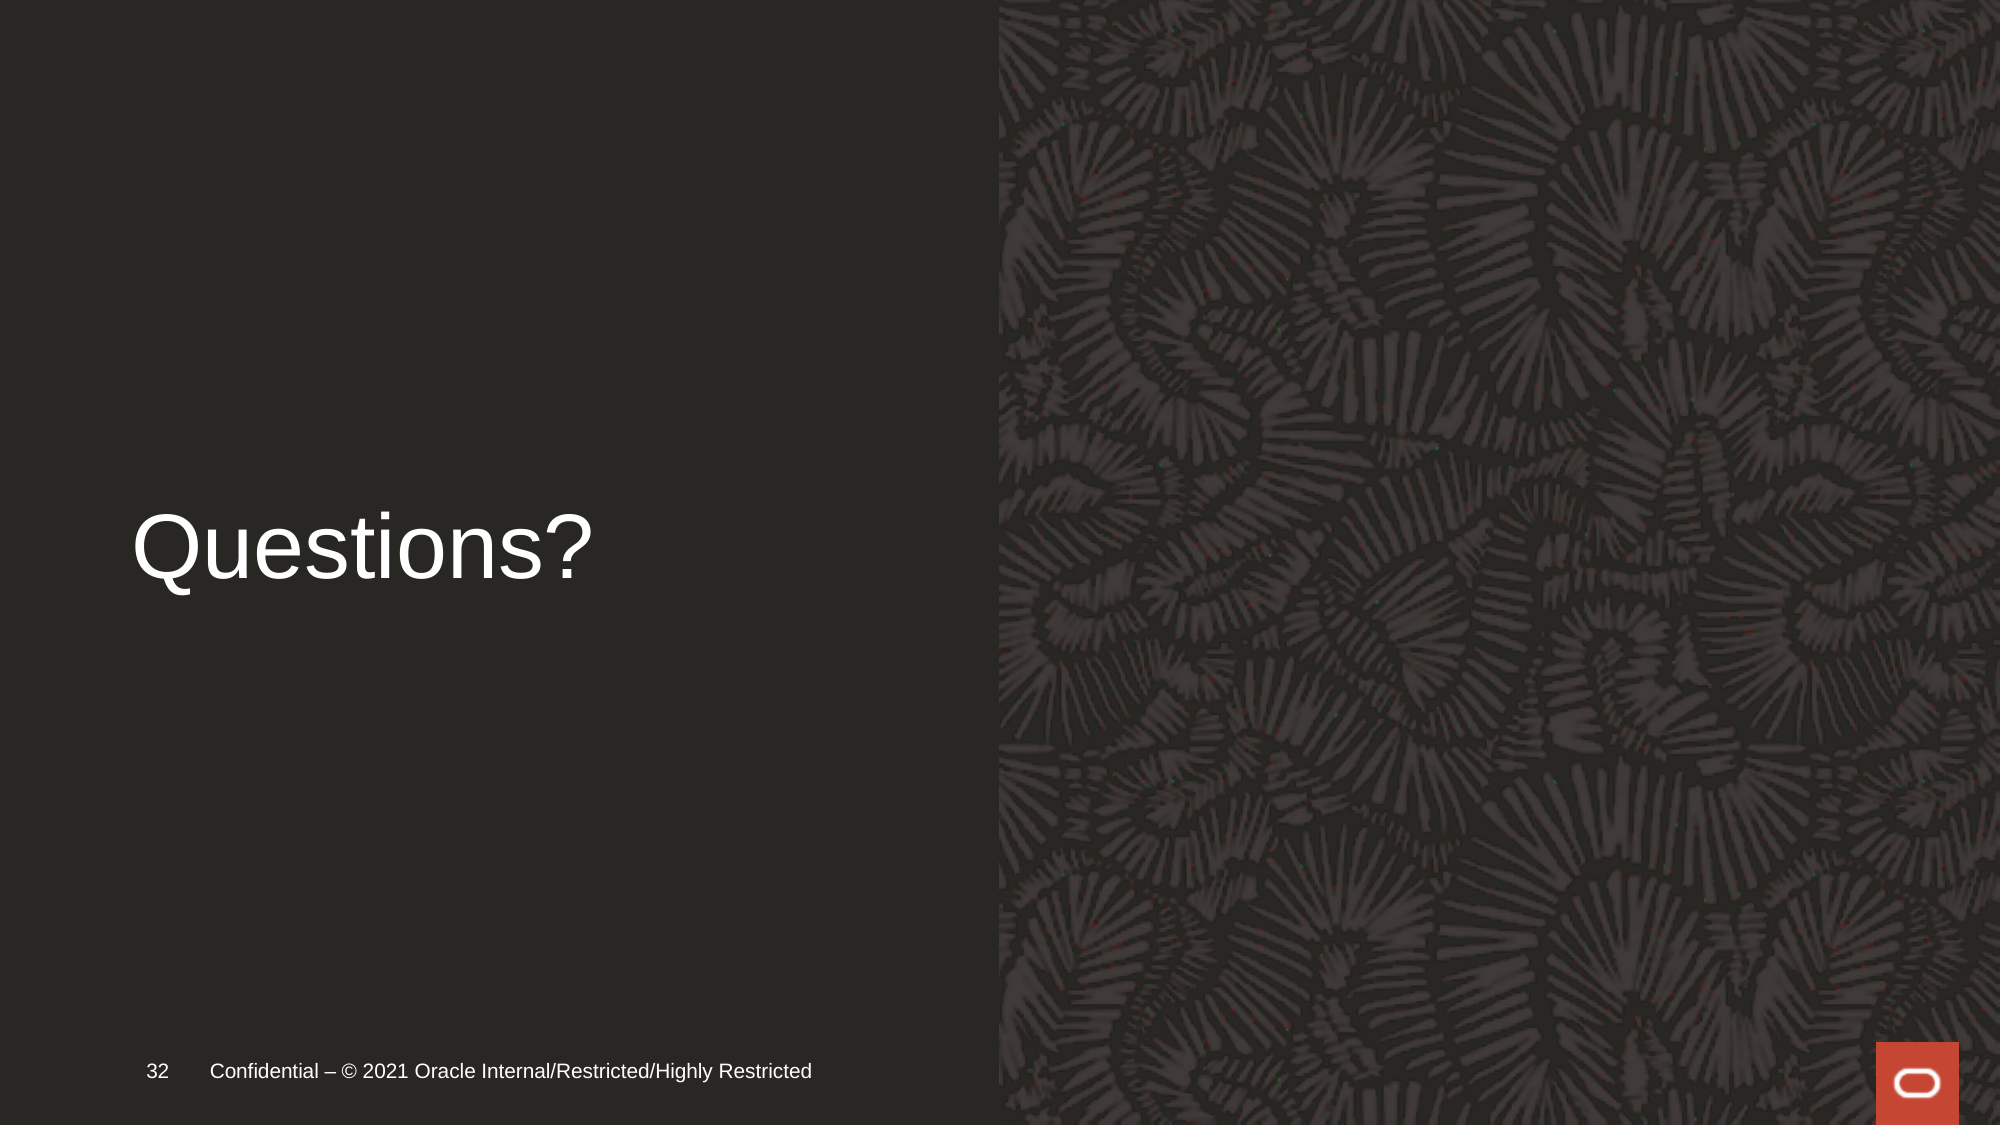

Questions?
32
Confidential – © 2021 Oracle Internal/Restricted/Highly Restricted